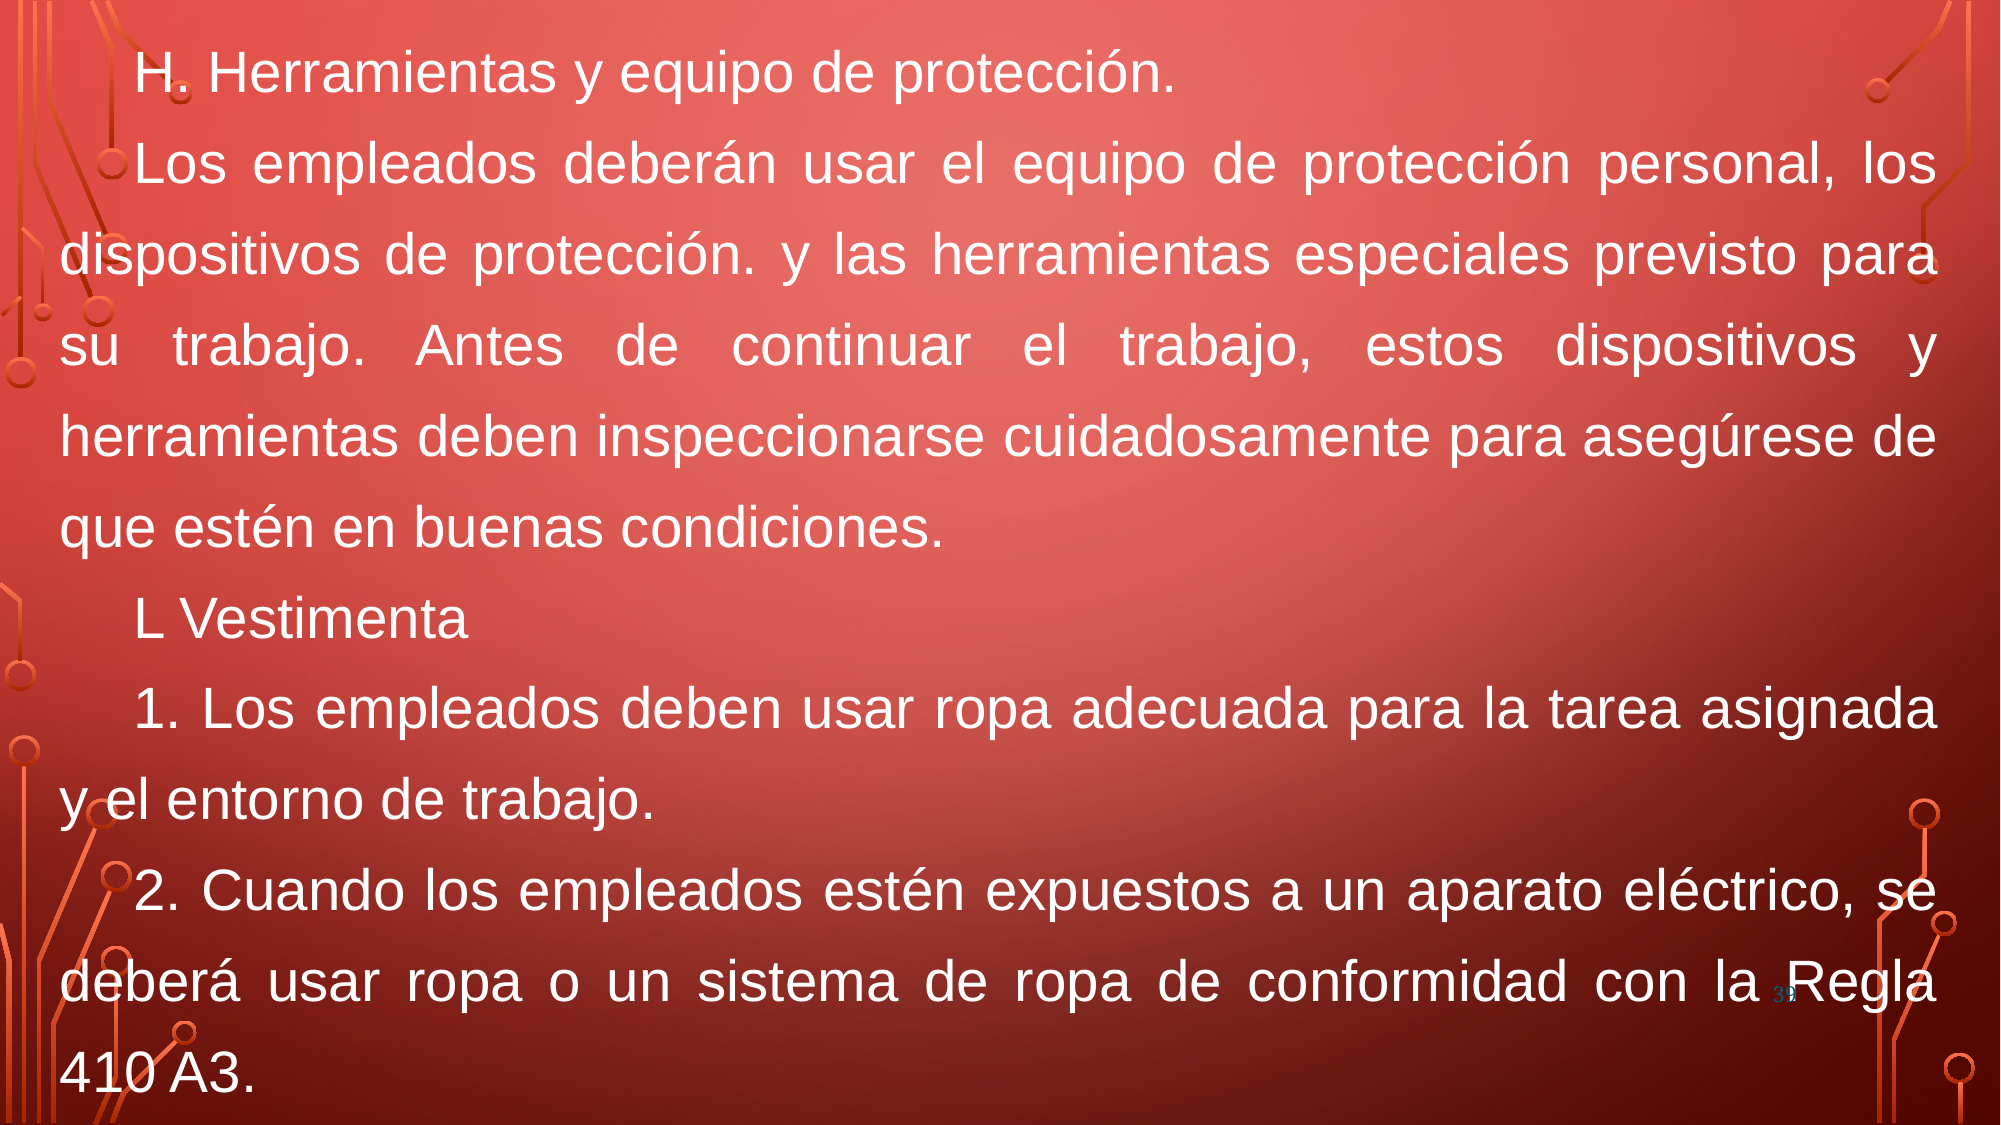

H. Herramientas y equipo de protección.
Los empleados deberán usar el equipo de protección personal, los dispositivos de protección. y las herramientas especiales previsto para su trabajo. Antes de continuar el trabajo, estos dispositivos y herramientas deben inspeccionarse cuidadosamente para asegúrese de que estén en buenas condiciones.
L Vestimenta
1. Los empleados deben usar ropa adecuada para la tarea asignada y el entorno de trabajo.
2. Cuando los empleados estén expuestos a un aparato eléctrico, se deberá usar ropa o un sistema de ropa de conformidad con la Regla 410 A3.
39